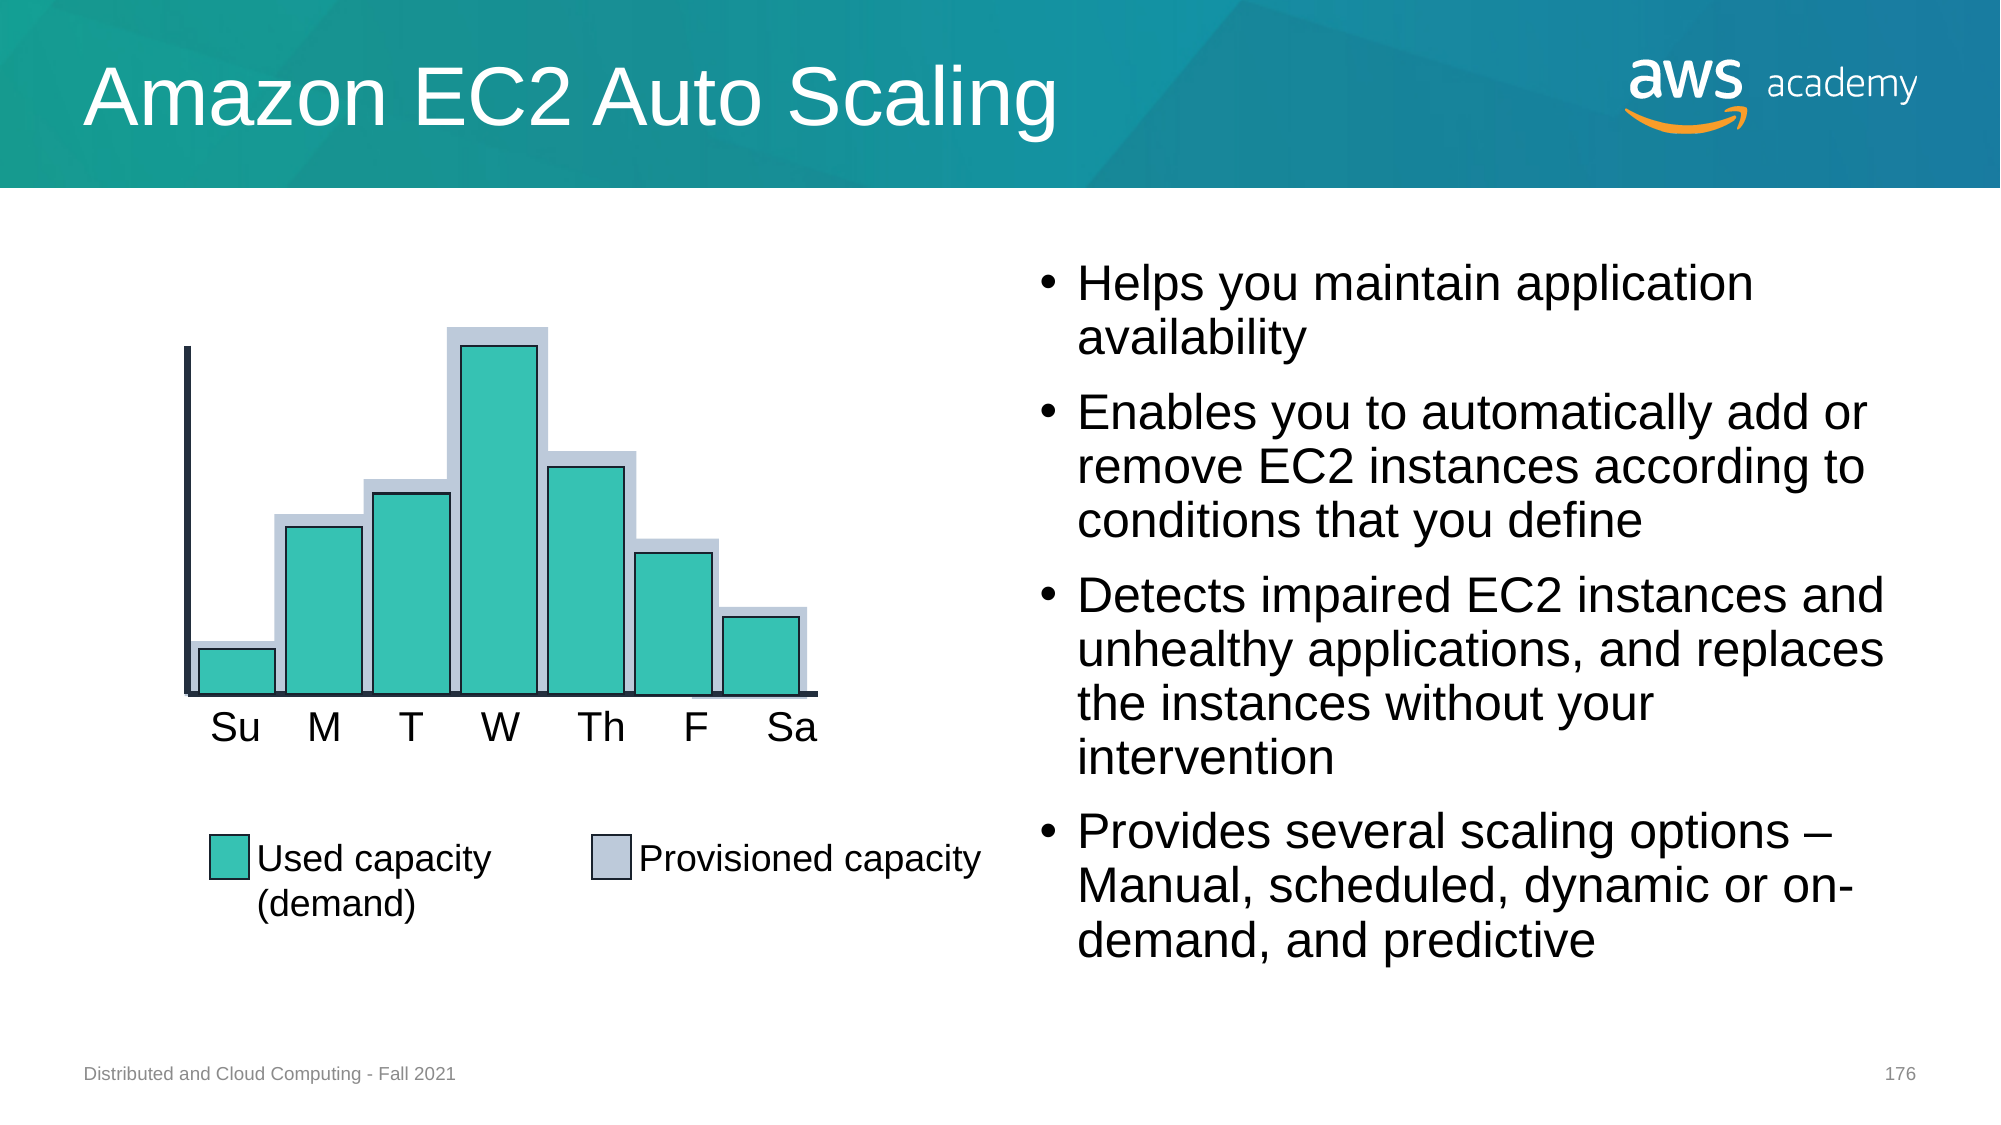

# Amazon EC2 Auto Scaling
Helps you maintain application availability
Enables you to automatically add or remove EC2 instances according to conditions that you define
Detects impaired EC2 instances and unhealthy applications, and replaces the instances without your intervention
Provides several scaling options – Manual, scheduled, dynamic or on-demand, and predictive

Su    M     T     W     Th     F     Sa
Used capacity
(demand)
Provisioned capacity

Distributed and Cloud Computing - Fall 2021
176